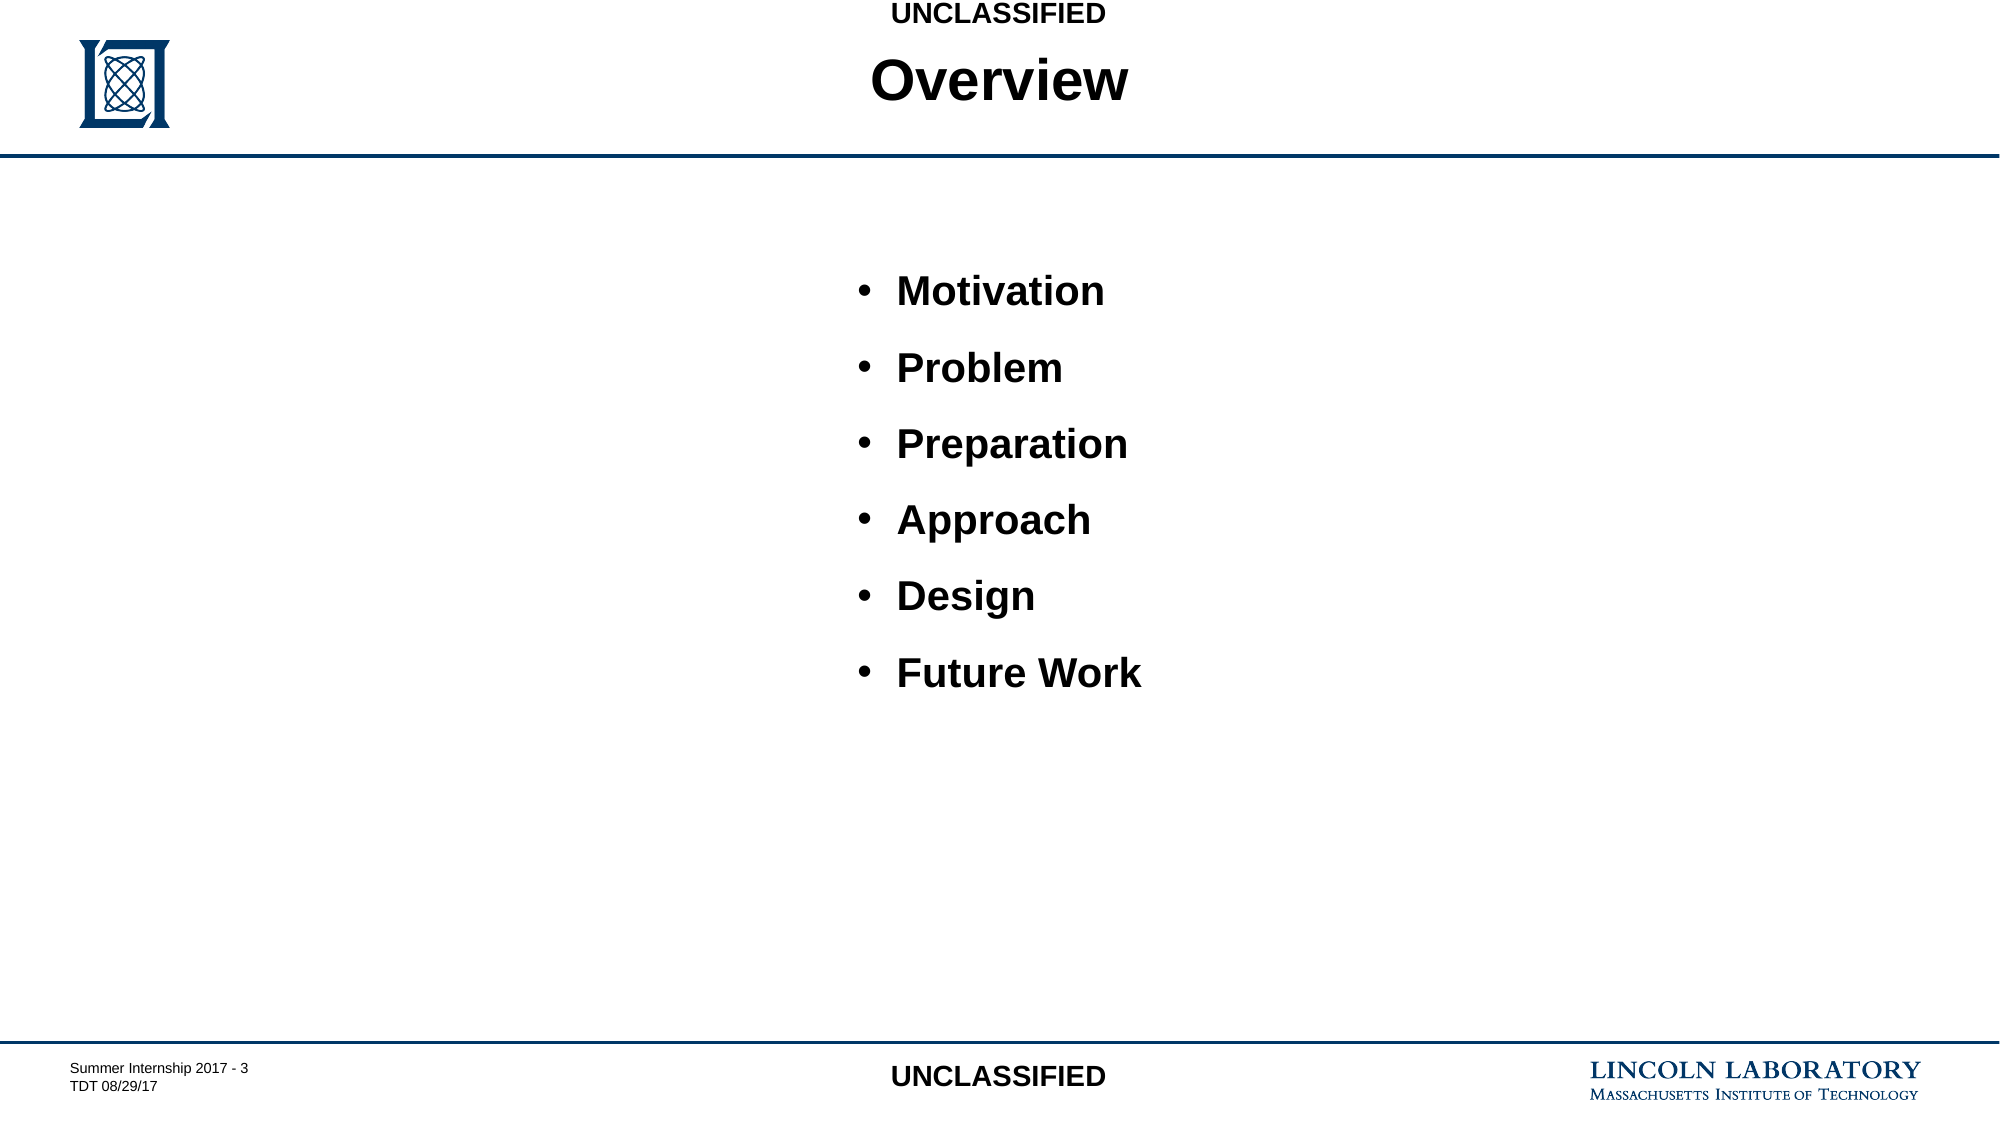

# Overview
Motivation
Problem
Preparation
Approach
Design
Future Work